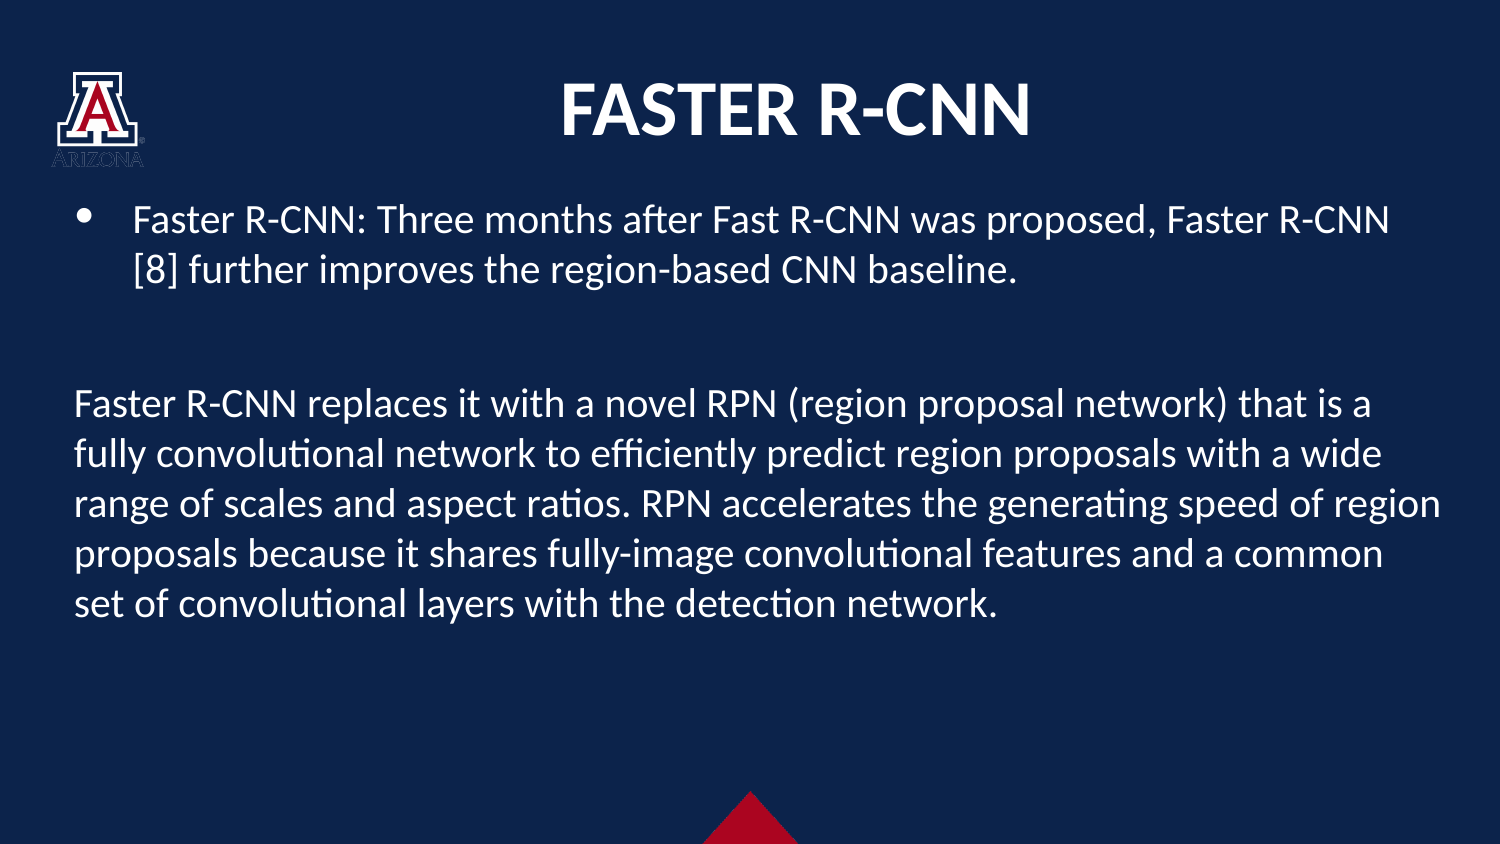

# FASTER R-CNN
Faster R-CNN: Three months after Fast R-CNN was proposed, Faster R-CNN [8] further improves the region-based CNN baseline.

Faster R-CNN replaces it with a novel RPN (region proposal network) that is a fully convolutional network to efficiently predict region proposals with a wide range of scales and aspect ratios. RPN accelerates the generating speed of region proposals because it shares fully-image convolutional features and a common set of convolutional layers with the detection network.